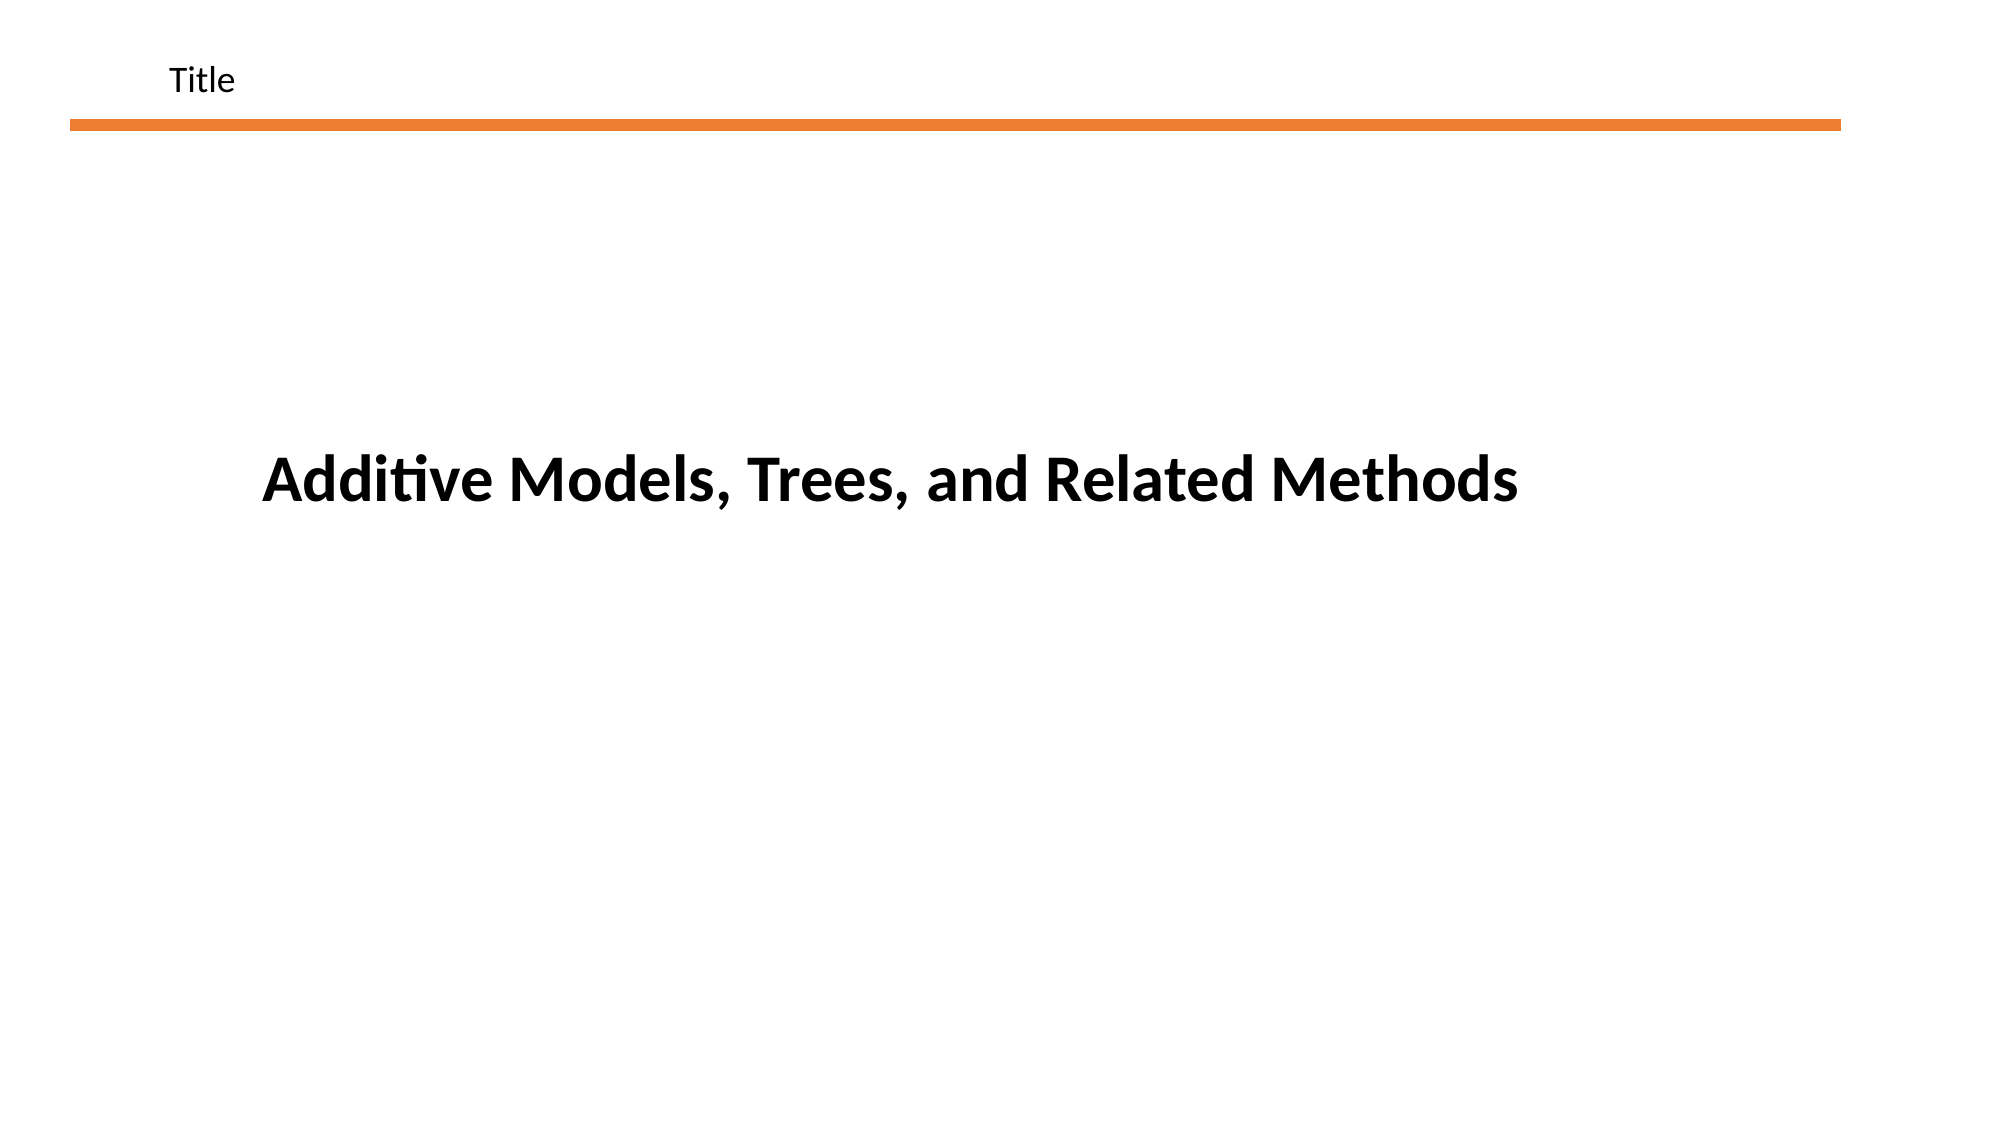

Title
Additive Models, Trees, and Related Methods